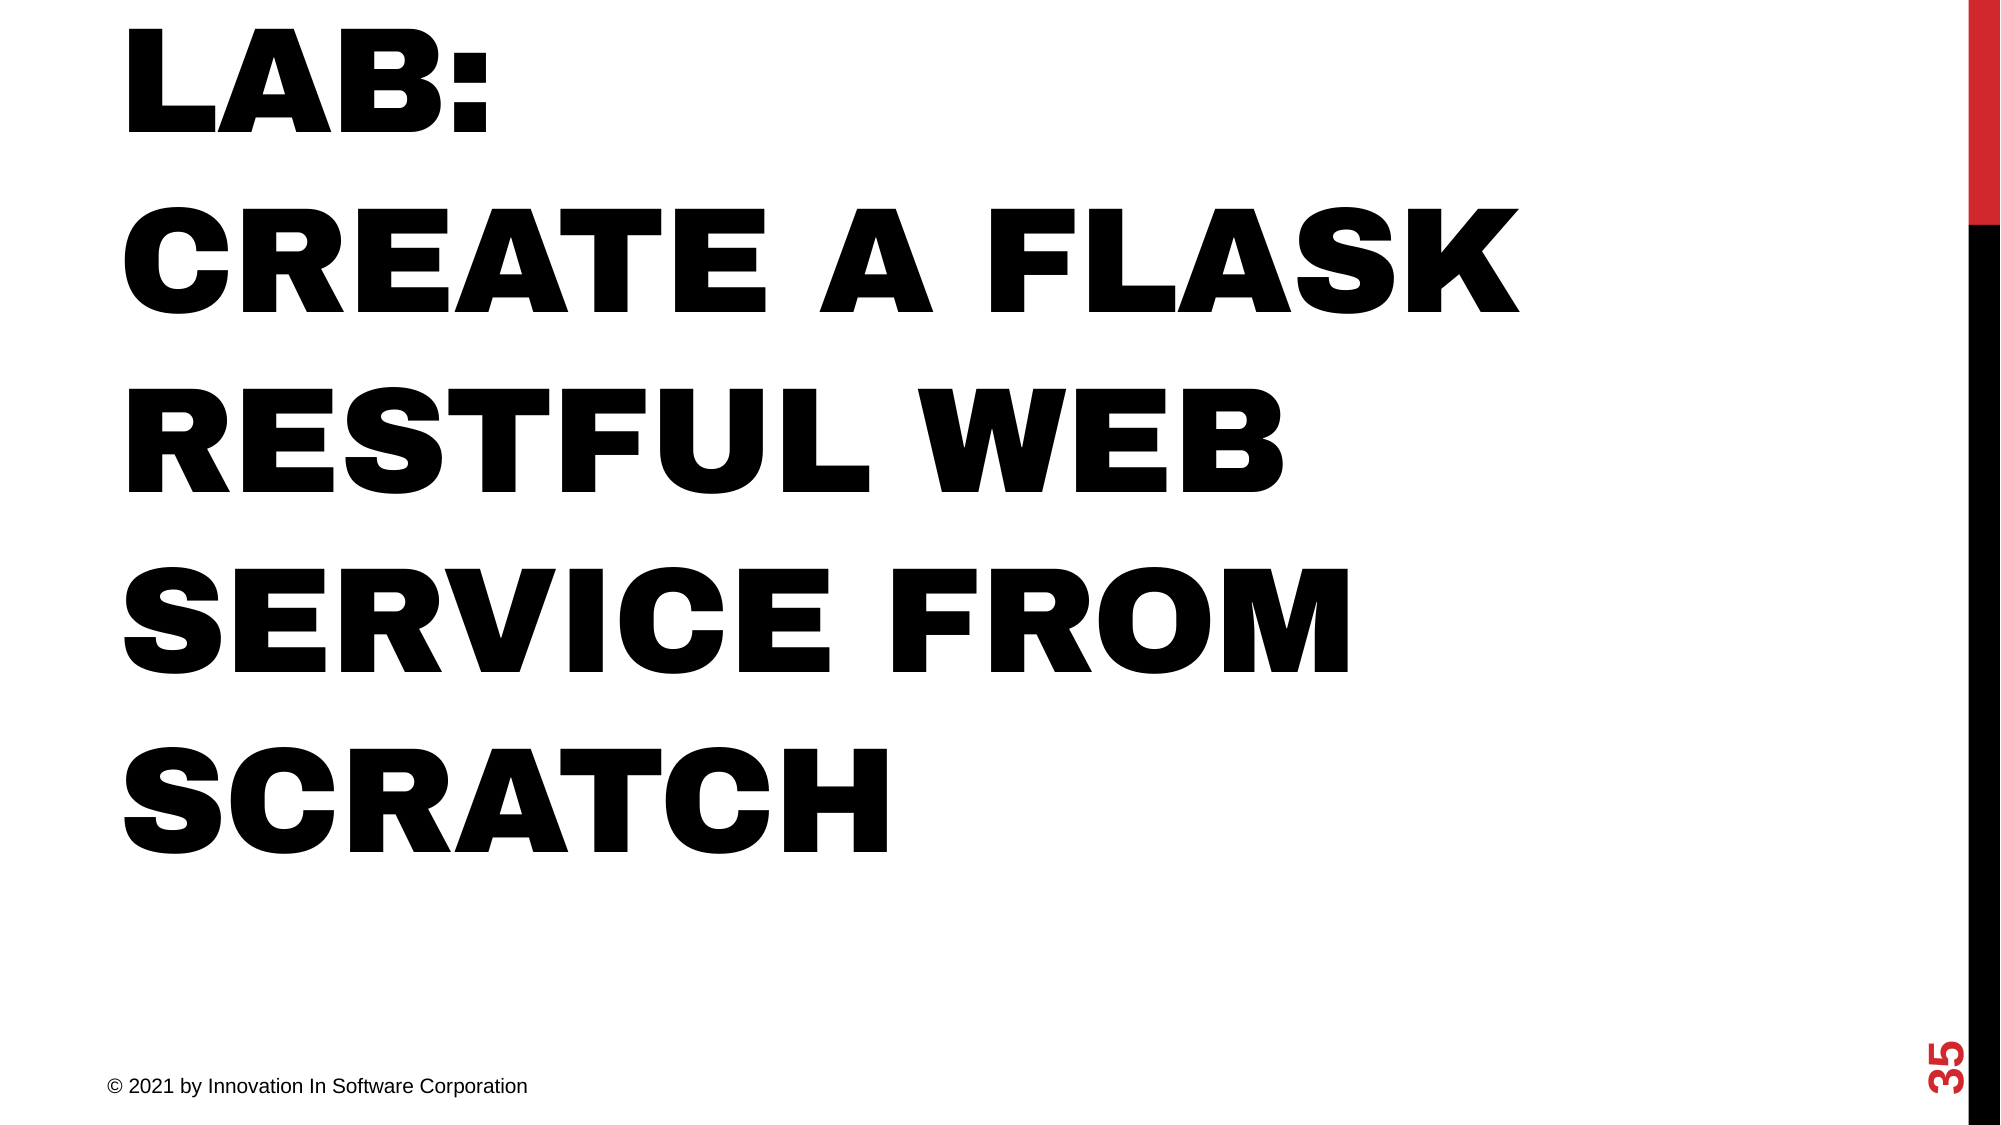

Lab:
create a flask Restful web service from scratch
35
© 2021 by Innovation In Software Corporation